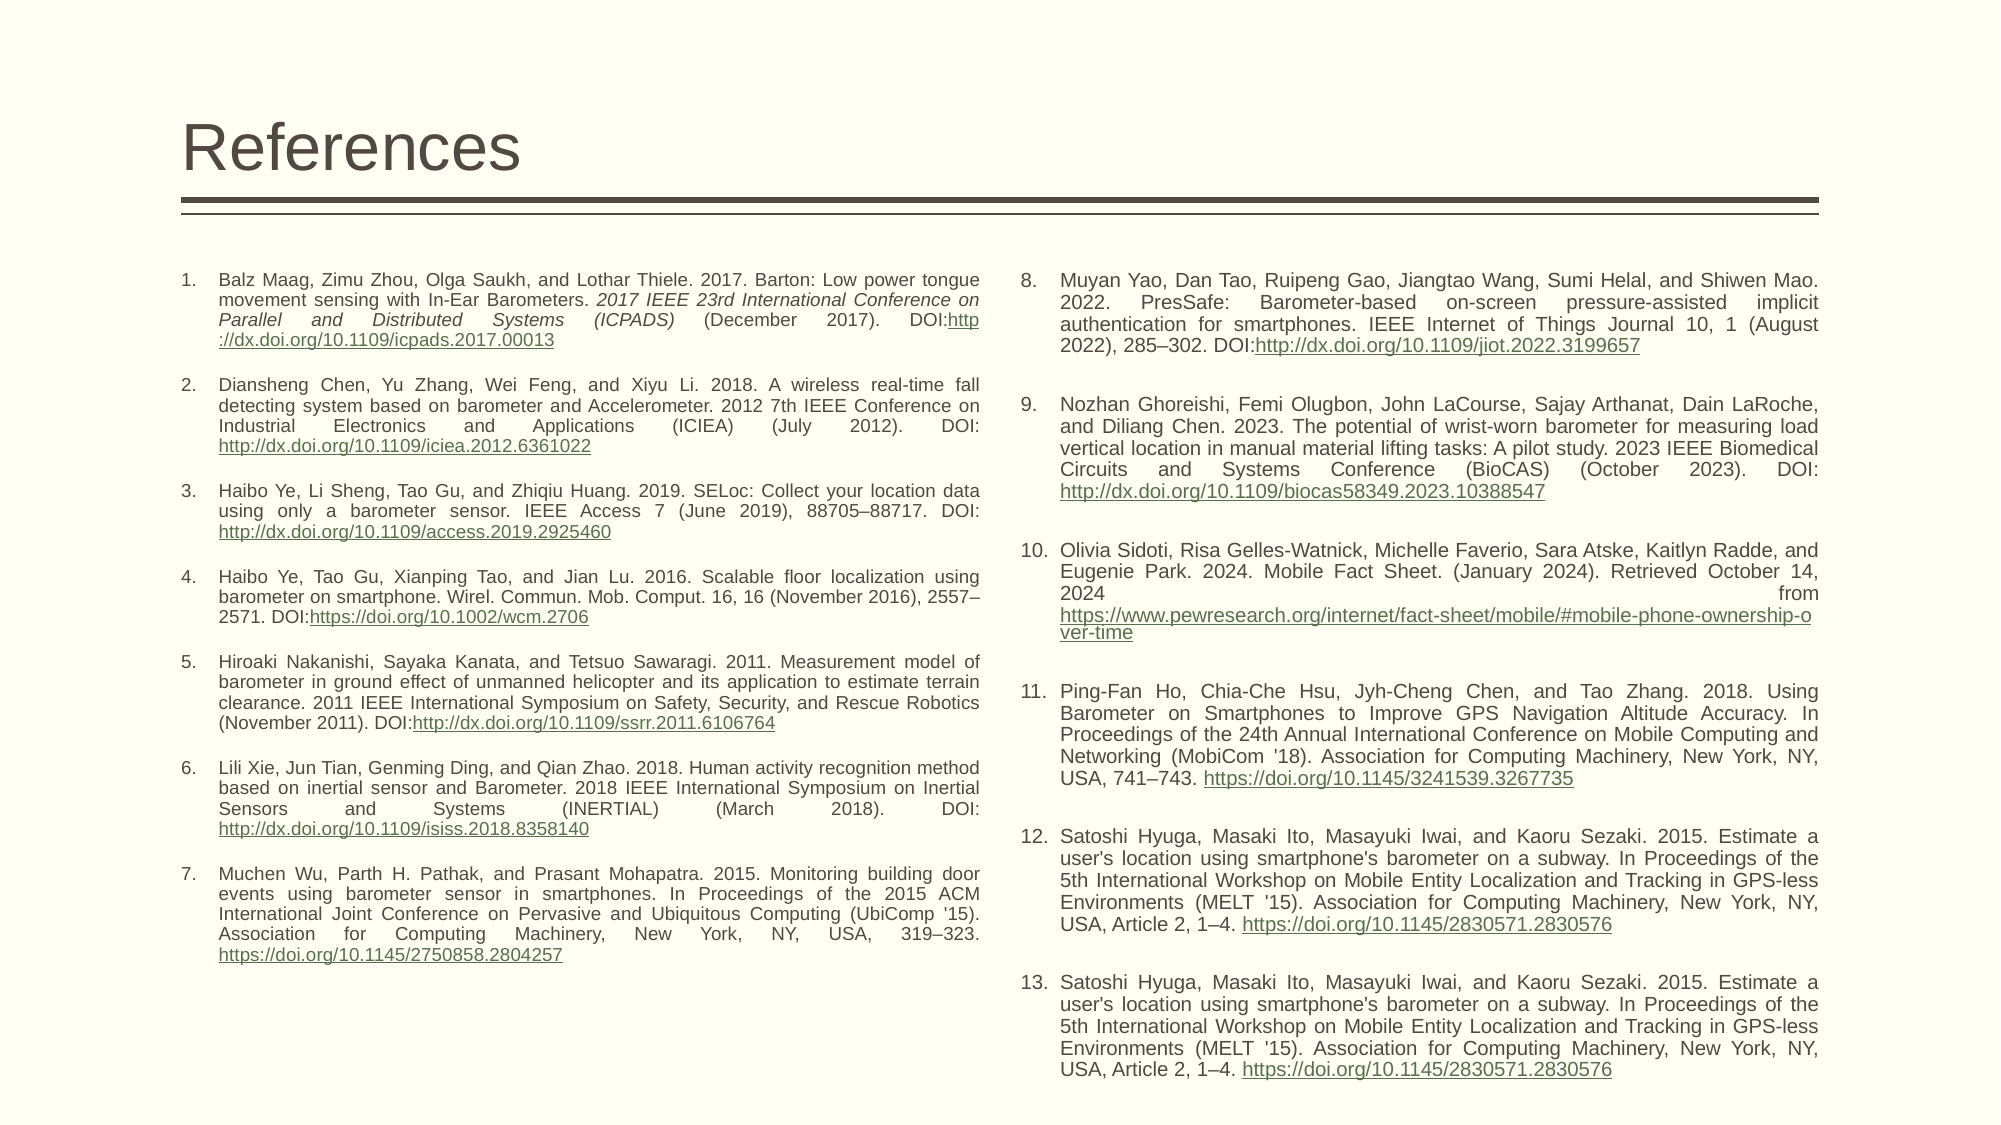

# References
Balz Maag, Zimu Zhou, Olga Saukh, and Lothar Thiele. 2017. Barton: Low power tongue movement sensing with In-Ear Barometers. 2017 IEEE 23rd International Conference on Parallel and Distributed Systems (ICPADS) (December 2017). DOI:http://dx.doi.org/10.1109/icpads.2017.00013
Diansheng Chen, Yu Zhang, Wei Feng, and Xiyu Li. 2018. A wireless real-time fall detecting system based on barometer and Accelerometer. 2012 7th IEEE Conference on Industrial Electronics and Applications (ICIEA) (July 2012). DOI:http://dx.doi.org/10.1109/iciea.2012.6361022
Haibo Ye, Li Sheng, Tao Gu, and Zhiqiu Huang. 2019. SELoc: Collect your location data using only a barometer sensor. IEEE Access 7 (June 2019), 88705–88717. DOI:http://dx.doi.org/10.1109/access.2019.2925460
Haibo Ye, Tao Gu, Xianping Tao, and Jian Lu. 2016. Scalable floor localization using barometer on smartphone. Wirel. Commun. Mob. Comput. 16, 16 (November 2016), 2557–2571. DOI:https://doi.org/10.1002/wcm.2706
Hiroaki Nakanishi, Sayaka Kanata, and Tetsuo Sawaragi. 2011. Measurement model of barometer in ground effect of unmanned helicopter and its application to estimate terrain clearance. 2011 IEEE International Symposium on Safety, Security, and Rescue Robotics (November 2011). DOI:http://dx.doi.org/10.1109/ssrr.2011.6106764
Lili Xie, Jun Tian, Genming Ding, and Qian Zhao. 2018. Human activity recognition method based on inertial sensor and Barometer. 2018 IEEE International Symposium on Inertial Sensors and Systems (INERTIAL) (March 2018). DOI:http://dx.doi.org/10.1109/isiss.2018.8358140
Muchen Wu, Parth H. Pathak, and Prasant Mohapatra. 2015. Monitoring building door events using barometer sensor in smartphones. In Proceedings of the 2015 ACM International Joint Conference on Pervasive and Ubiquitous Computing (UbiComp '15). Association for Computing Machinery, New York, NY, USA, 319–323. https://doi.org/10.1145/2750858.2804257

Muyan Yao, Dan Tao, Ruipeng Gao, Jiangtao Wang, Sumi Helal, and Shiwen Mao. 2022. PresSafe: Barometer-based on-screen pressure-assisted implicit authentication for smartphones. IEEE Internet of Things Journal 10, 1 (August 2022), 285–302. DOI:http://dx.doi.org/10.1109/jiot.2022.3199657
Nozhan Ghoreishi, Femi Olugbon, John LaCourse, Sajay Arthanat, Dain LaRoche, and Diliang Chen. 2023. The potential of wrist-worn barometer for measuring load vertical location in manual material lifting tasks: A pilot study. 2023 IEEE Biomedical Circuits and Systems Conference (BioCAS) (October 2023). DOI:http://dx.doi.org/10.1109/biocas58349.2023.10388547
Olivia Sidoti, Risa Gelles-Watnick, Michelle Faverio, Sara Atske, Kaitlyn Radde, and Eugenie Park. 2024. Mobile Fact Sheet. (January 2024). Retrieved October 14, 2024 from https://www.pewresearch.org/internet/fact-sheet/mobile/#mobile-phone-ownership-over-time
Ping-Fan Ho, Chia-Che Hsu, Jyh-Cheng Chen, and Tao Zhang. 2018. Using Barometer on Smartphones to Improve GPS Navigation Altitude Accuracy. In Proceedings of the 24th Annual International Conference on Mobile Computing and Networking (MobiCom '18). Association for Computing Machinery, New York, NY, USA, 741–743. https://doi.org/10.1145/3241539.3267735
Satoshi Hyuga, Masaki Ito, Masayuki Iwai, and Kaoru Sezaki. 2015. Estimate a user's location using smartphone's barometer on a subway. In Proceedings of the 5th International Workshop on Mobile Entity Localization and Tracking in GPS-less Environments (MELT '15). Association for Computing Machinery, New York, NY, USA, Article 2, 1–4. https://doi.org/10.1145/2830571.2830576
Satoshi Hyuga, Masaki Ito, Masayuki Iwai, and Kaoru Sezaki. 2015. Estimate a user's location using smartphone's barometer on a subway. In Proceedings of the 5th International Workshop on Mobile Entity Localization and Tracking in GPS-less Environments (MELT '15). Association for Computing Machinery, New York, NY, USA, Article 2, 1–4. https://doi.org/10.1145/2830571.2830576